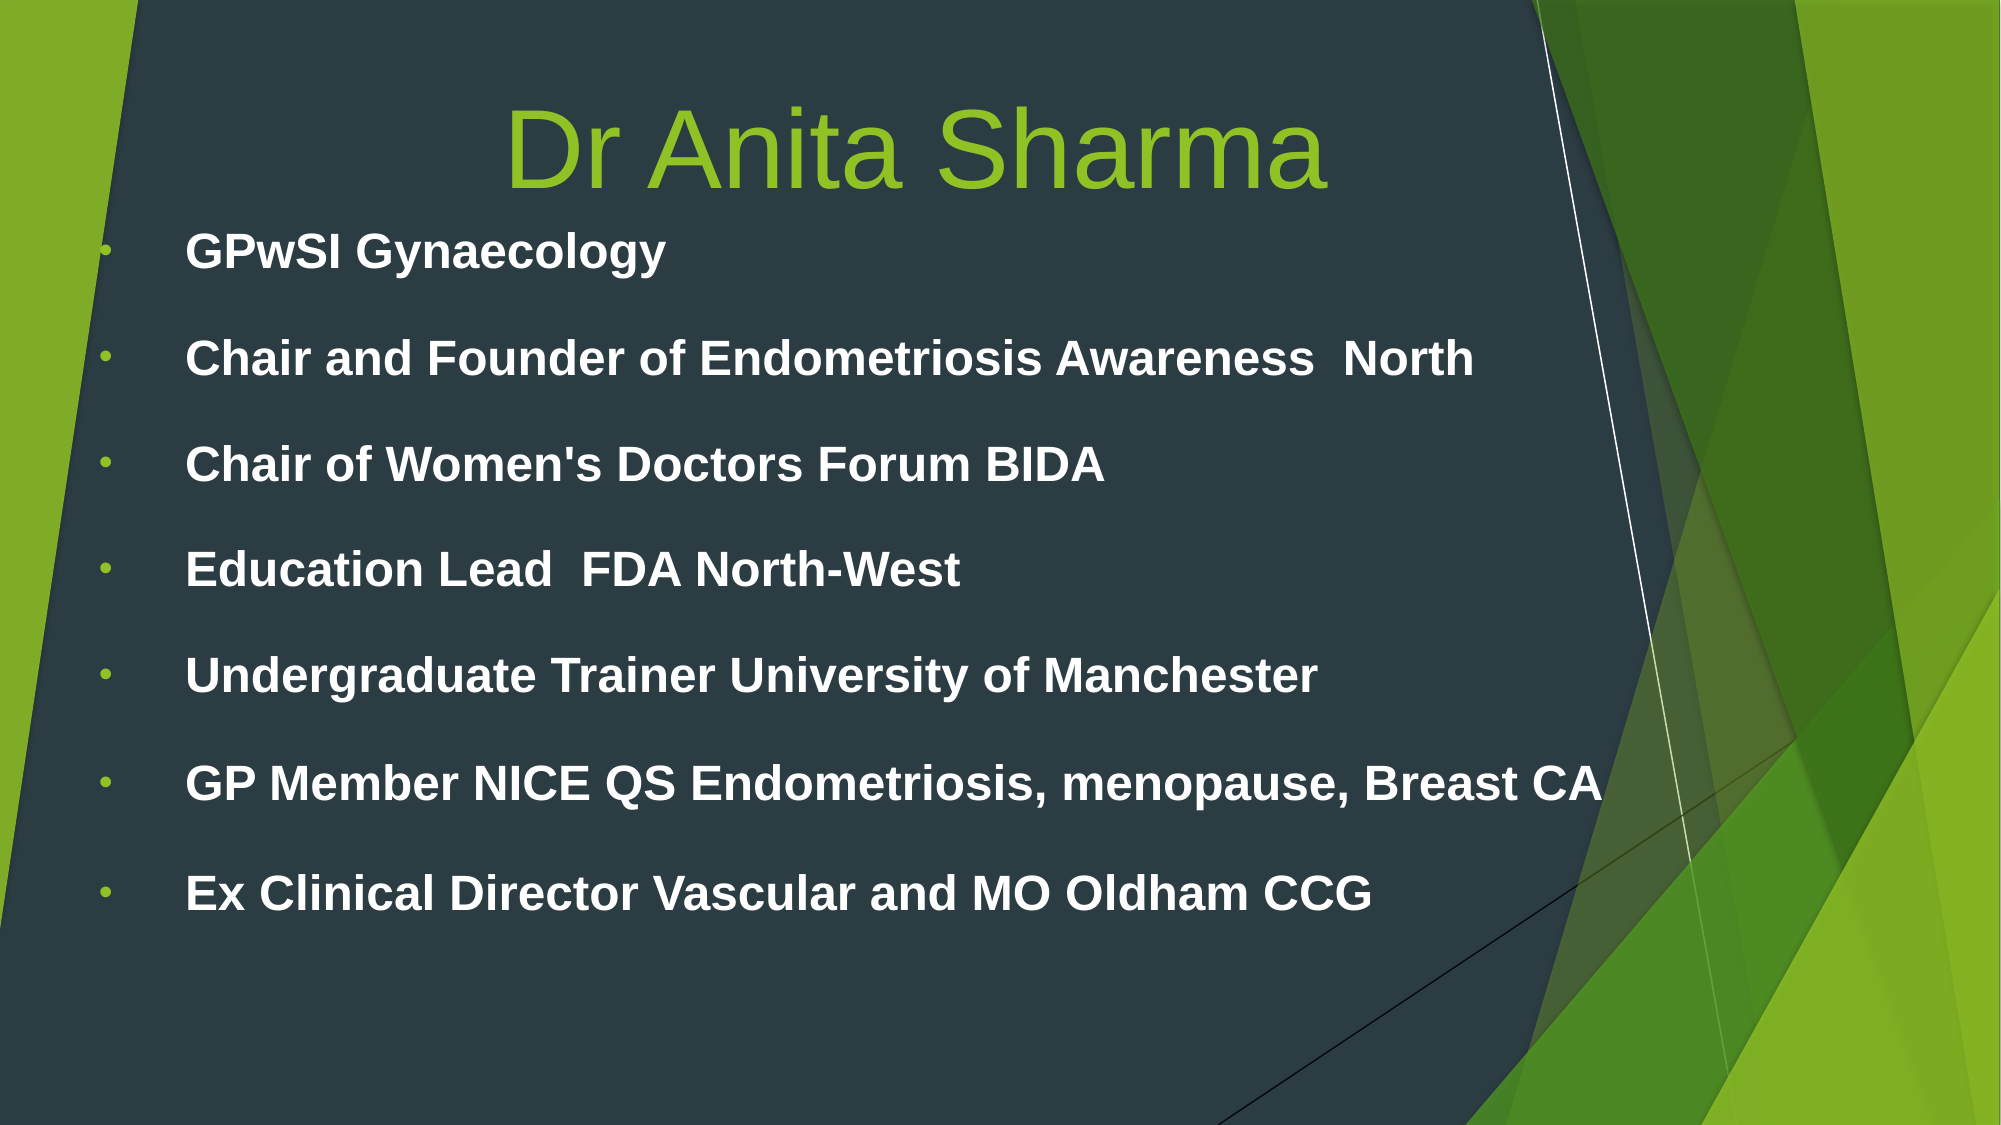

# Dr Anita Sharma
GPwSI Gynaecology

Chair and Founder of Endometriosis Awareness  North

Chair of Women's Doctors Forum BIDA

Education Lead  FDA North-West

Undergraduate Trainer University of Manchester

GP Member NICE QS Endometriosis, menopause, Breast CA

Ex Clinical Director Vascular and MO Oldham CCG